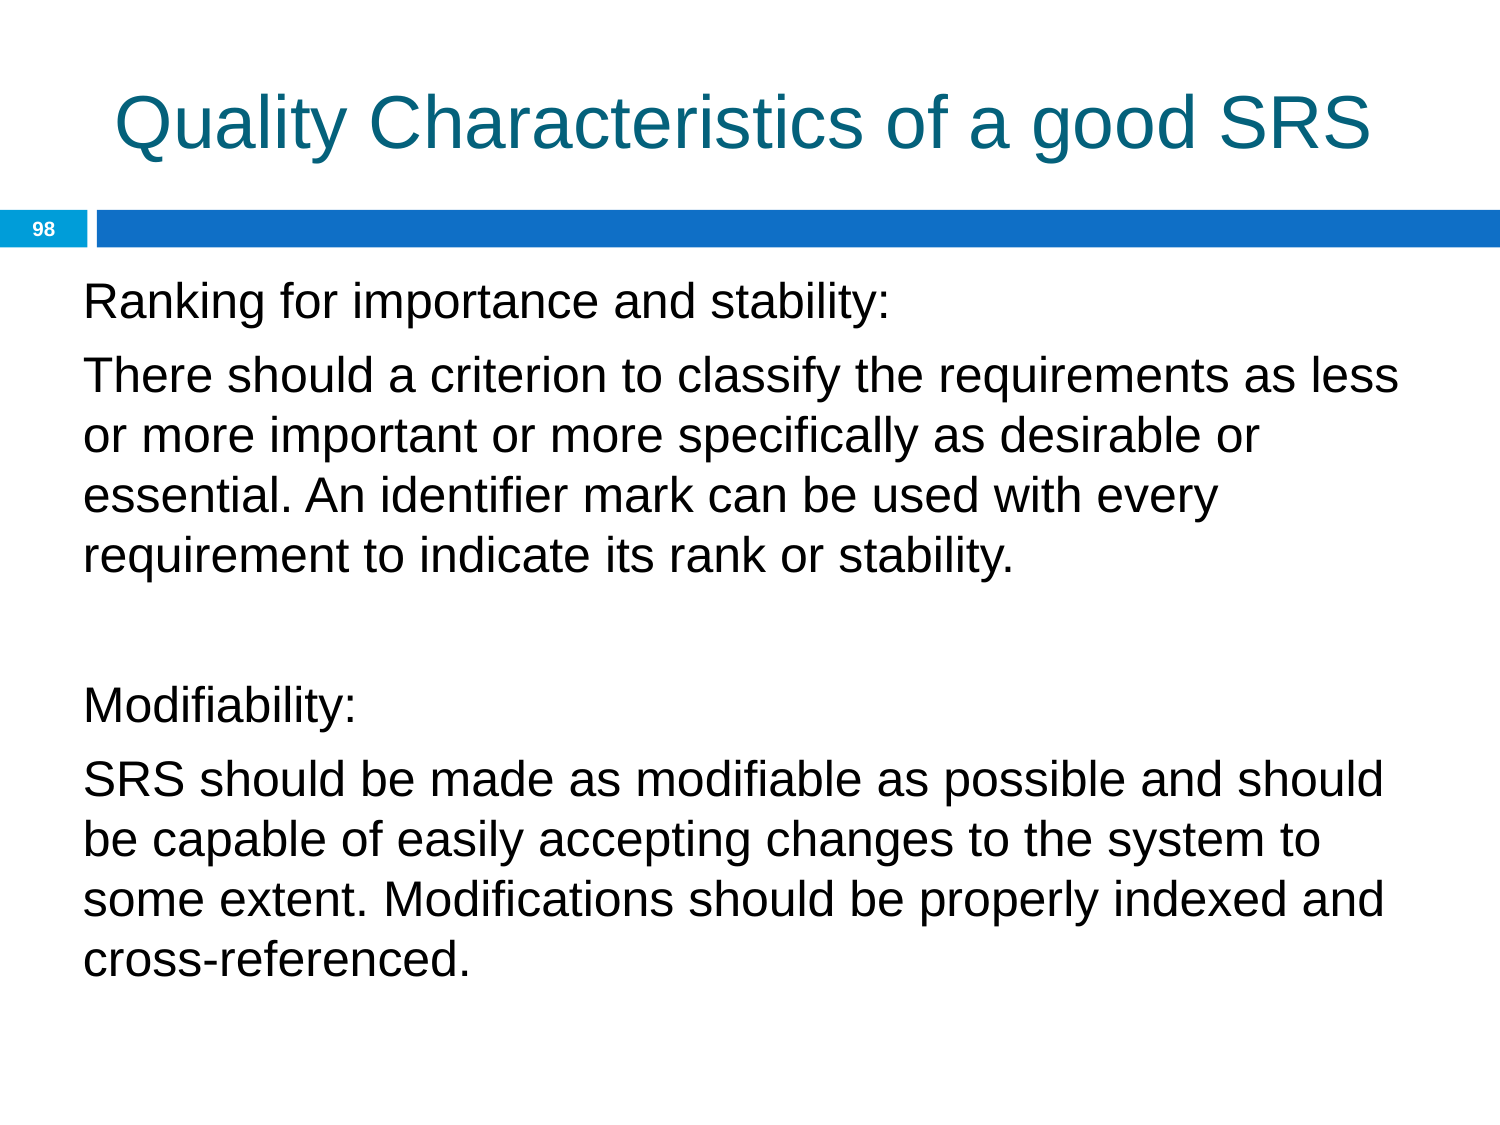

# Quality Characteristics of a good SRS
98
Ranking for importance and stability:
There should a criterion to classify the requirements as less or more important or more specifically as desirable or essential. An identifier mark can be used with every requirement to indicate its rank or stability.

Modifiability:
SRS should be made as modifiable as possible and should be capable of easily accepting changes to the system to some extent. Modifications should be properly indexed and cross-referenced.